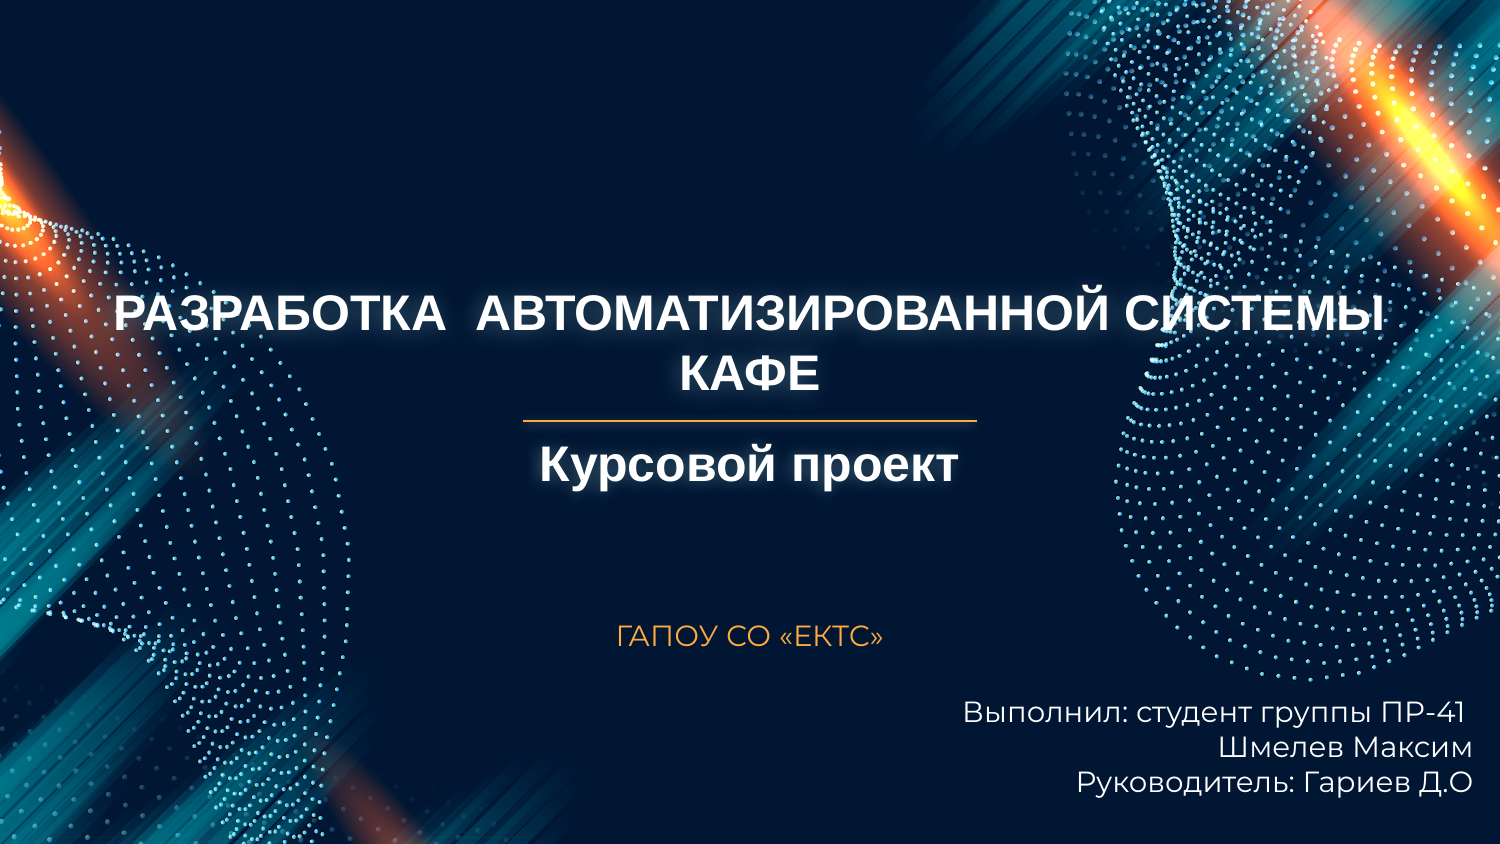

# РАЗРАБОТКА  АВТОМАТИЗИРОВАННОЙ СИСТЕМЫ КАФЕ
Курсовой проект
ГАПОУ СО «ЕКТС»
Выполнил: студент группы ПР-41  Шмелев Максим
Руководитель: Гариев Д.О